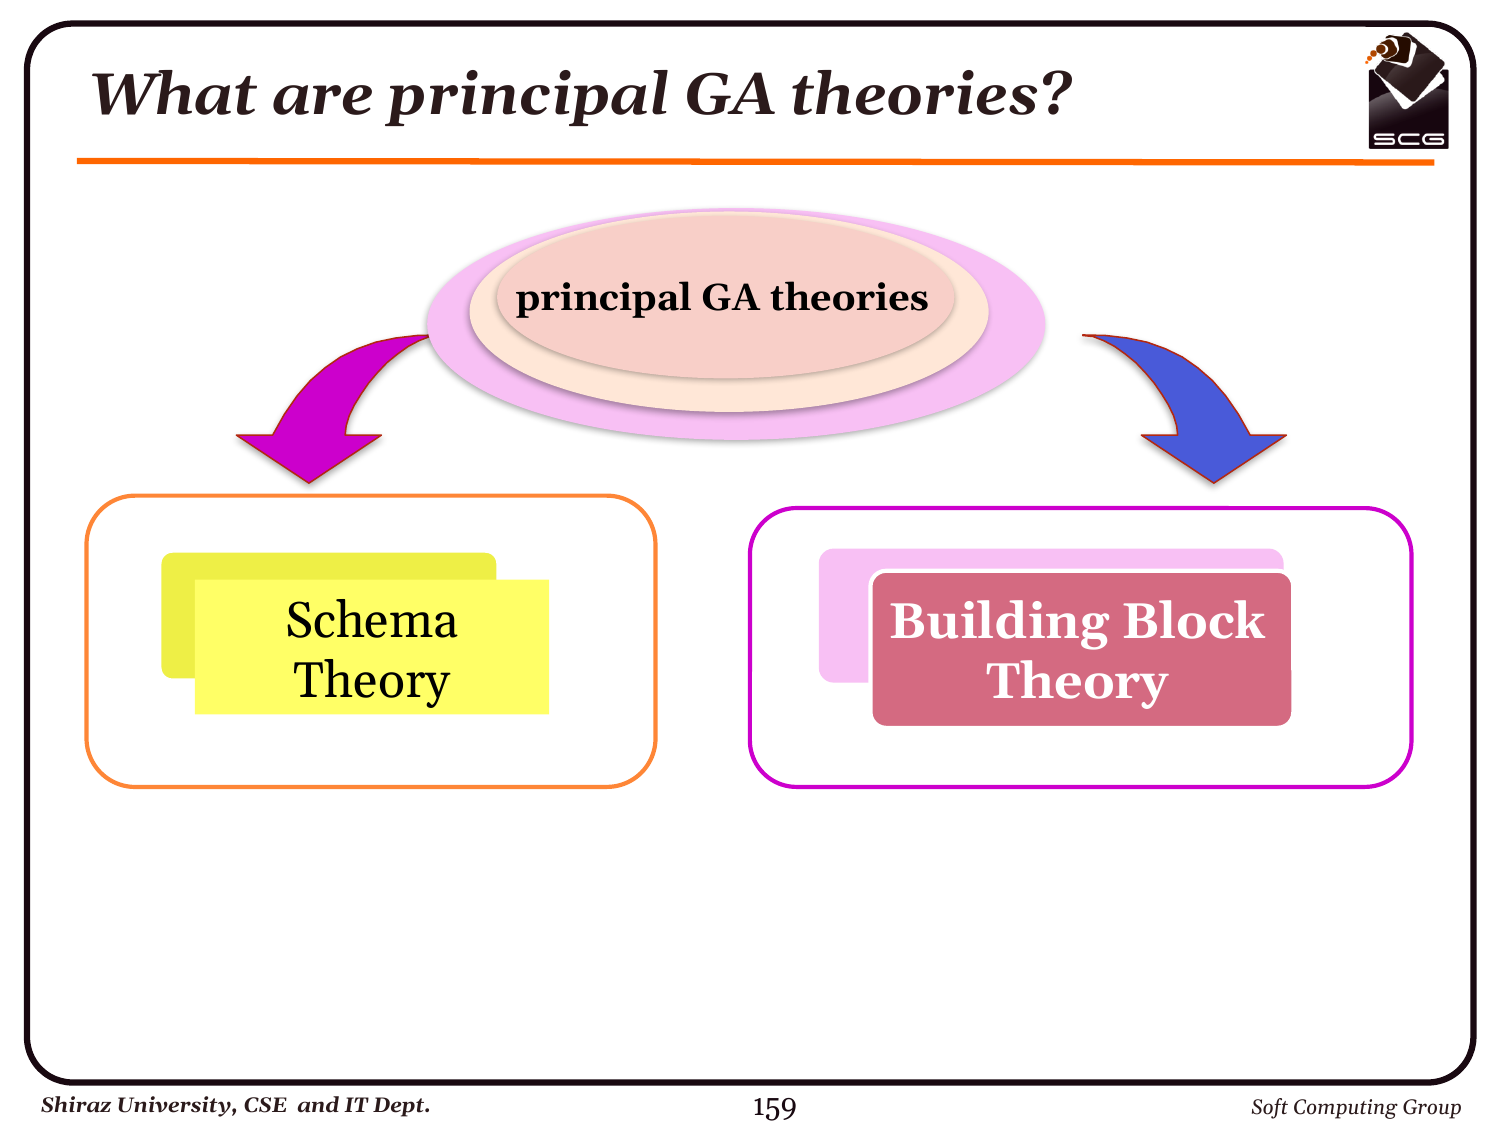

# What are principal GA theories?

principal GA theories

Building Block Theory
Schema Theory
159